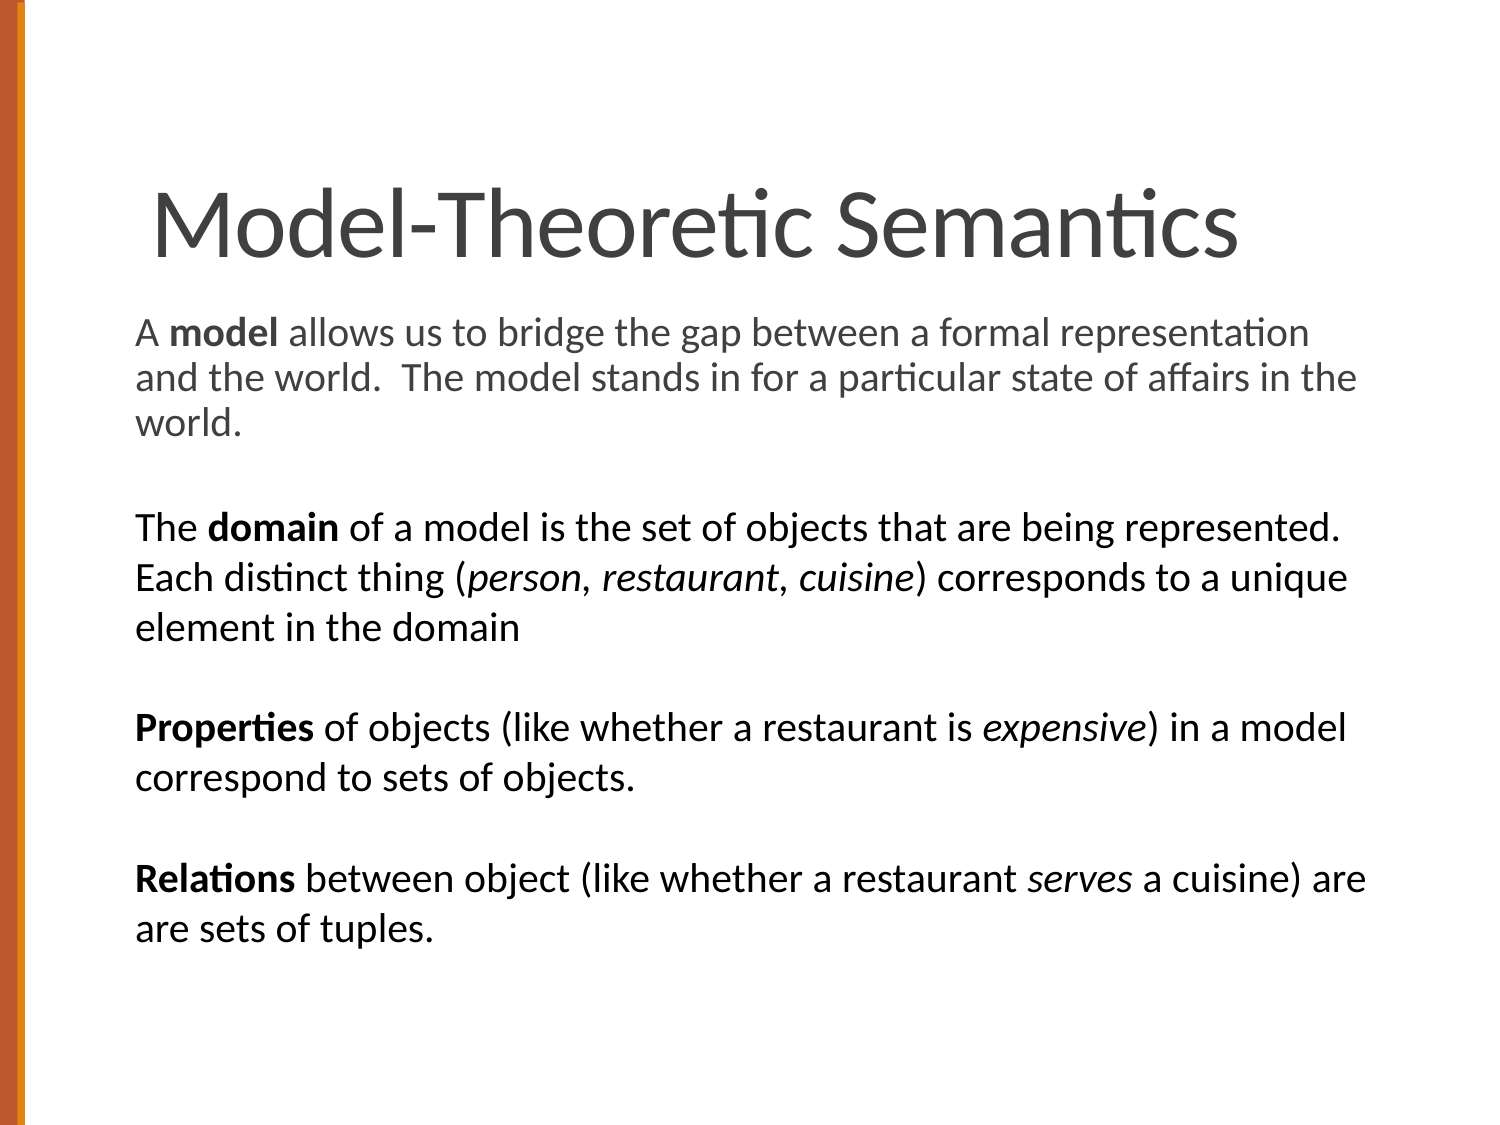

# Model-Theoretic Semantics
A model allows us to bridge the gap between a formal representation and the world.  The model stands in for a particular state of affairs in the world.
The domain of a model is the set of objects that are being represented.  Each distinct thing (person, restaurant, cuisine) corresponds to a unique element in the domain

Properties of objects (like whether a restaurant is expensive) in a model correspond to sets of objects.

Relations between object (like whether a restaurant serves a cuisine) are are sets of tuples.